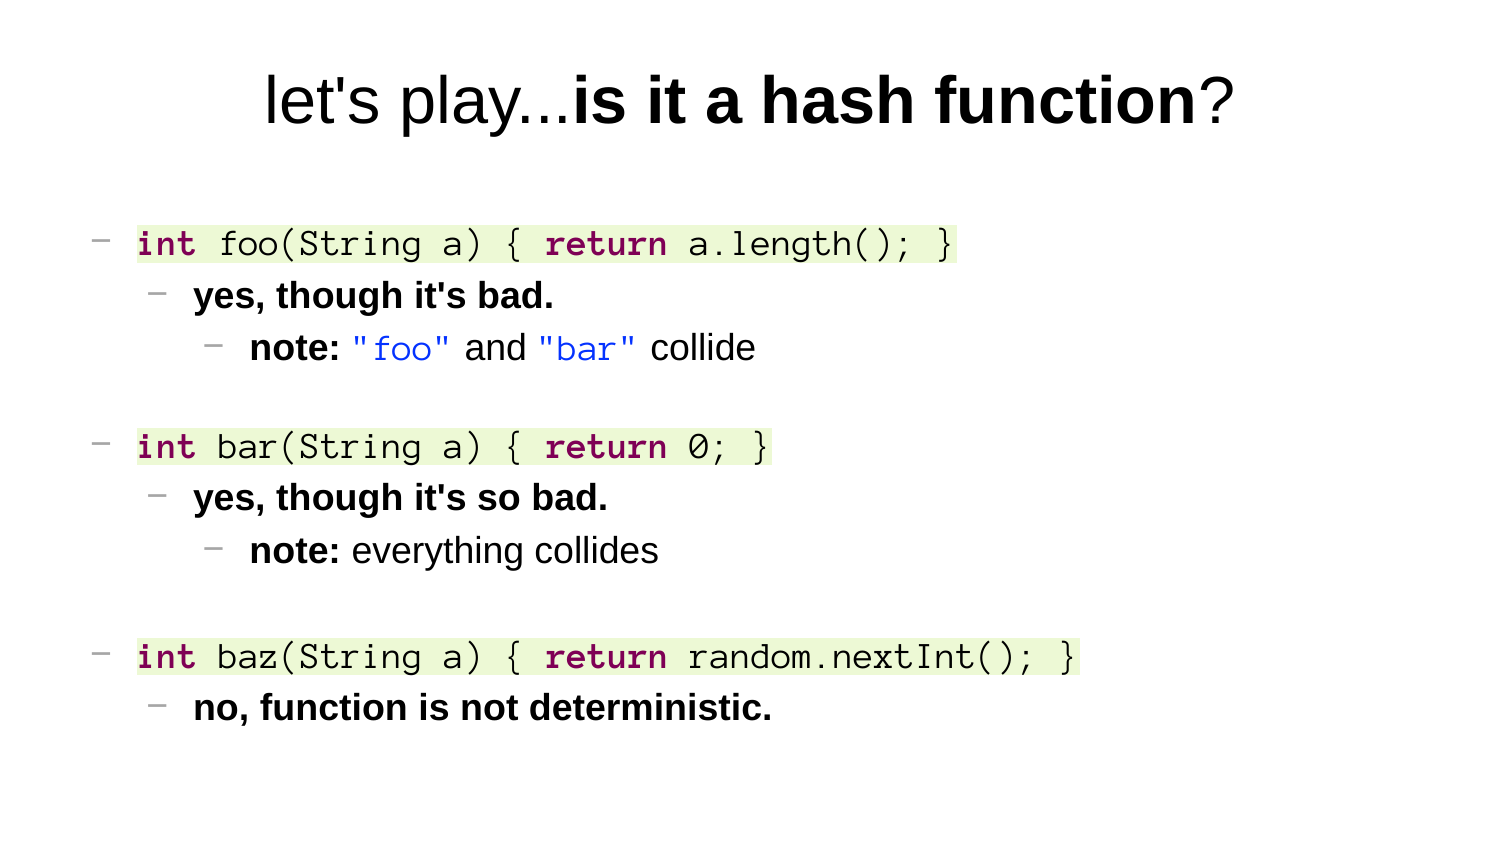

# let's play...is it a hash function?

int foo(String a) { return a.length(); }
yes, though it's bad.
note: "foo" and "bar" collide
int bar(String a) { return 0; }
yes, though it's so bad.
note: everything collides

int baz(String a) { return random.nextInt(); }
no, function is not deterministic.